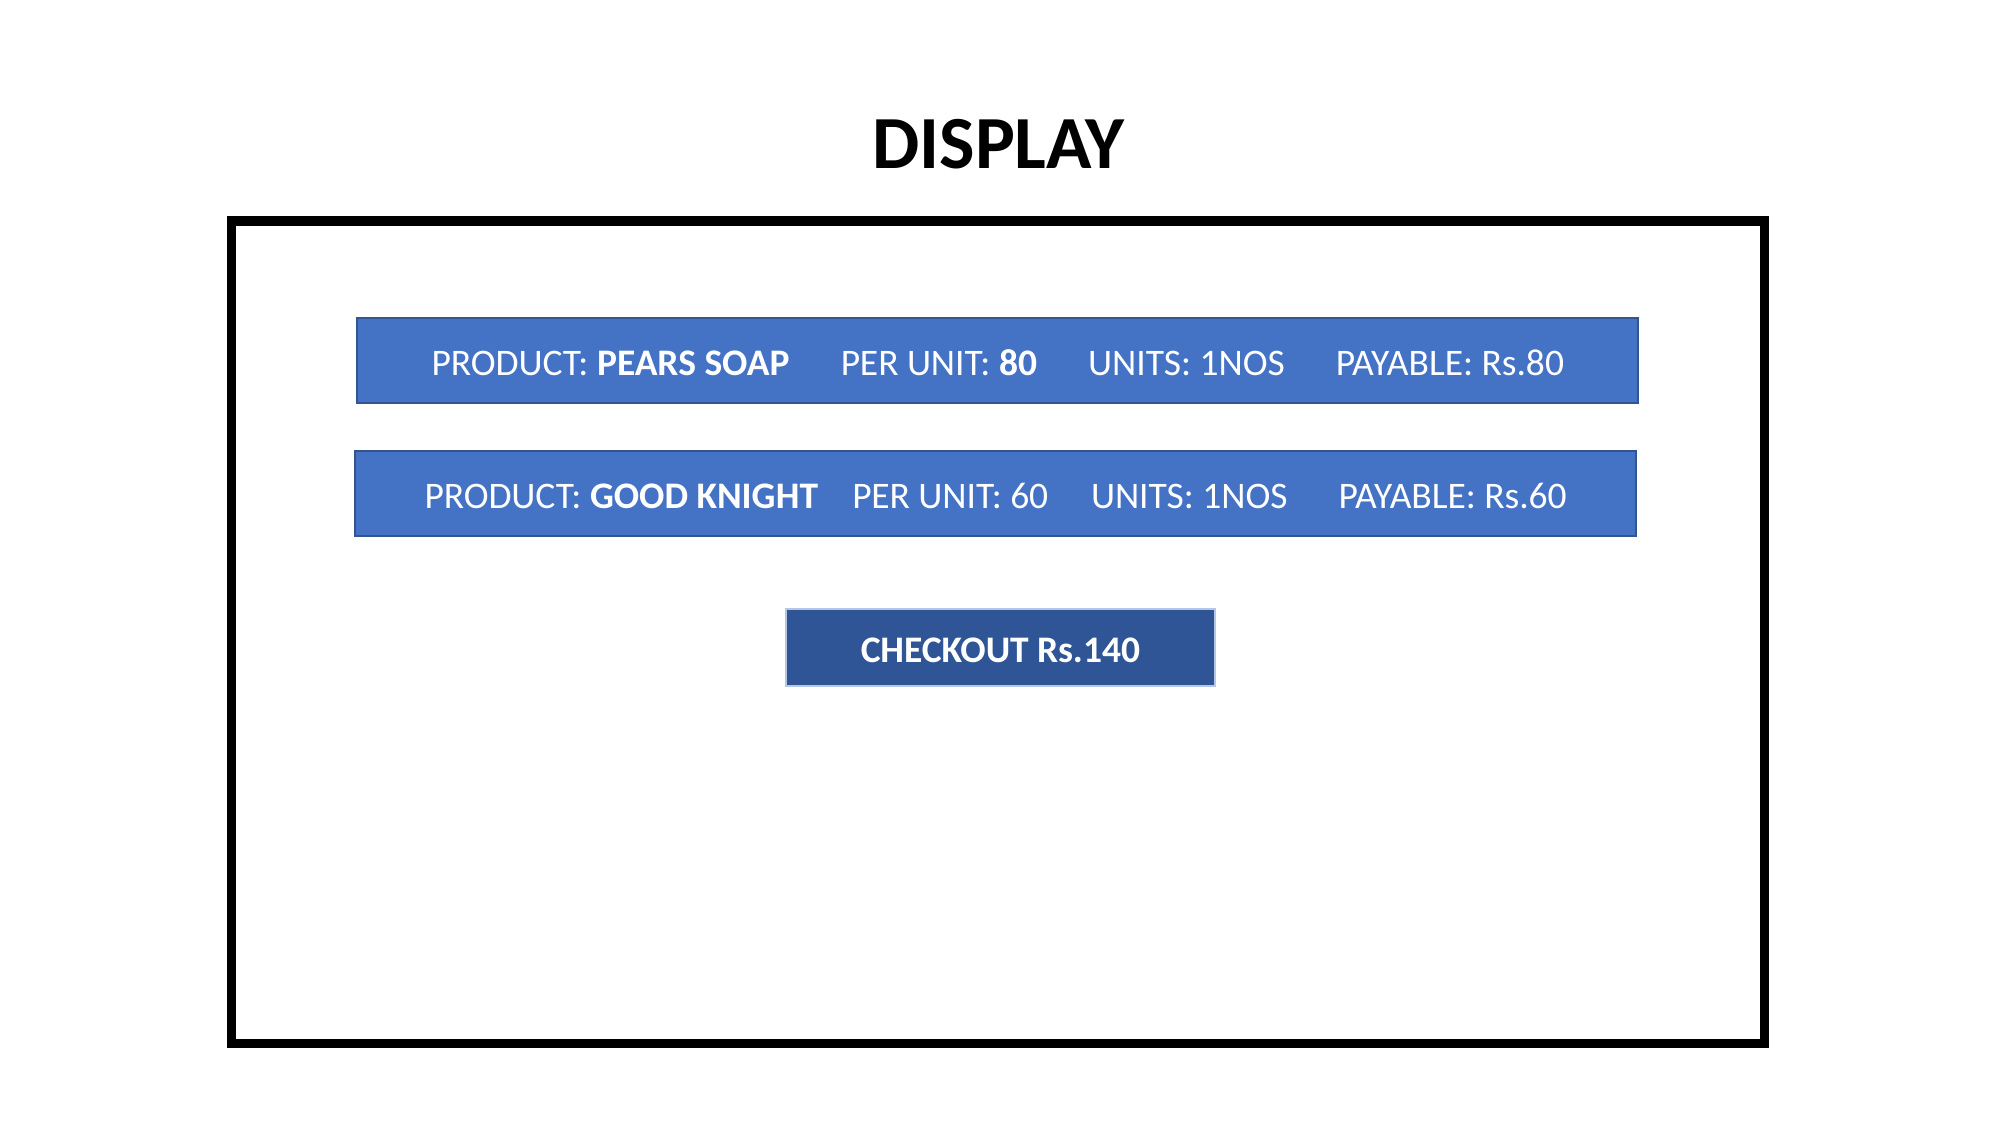

DISPLAY

PRODUCT: PEARS SOAP      PER UNIT: 80      UNITS: 1NOS      PAYABLE: Rs.80
PRODUCT: GOOD KNIGHT    PER UNIT: 60     UNITS: 1NOS      PAYABLE: Rs.60
CHECKOUT Rs.140